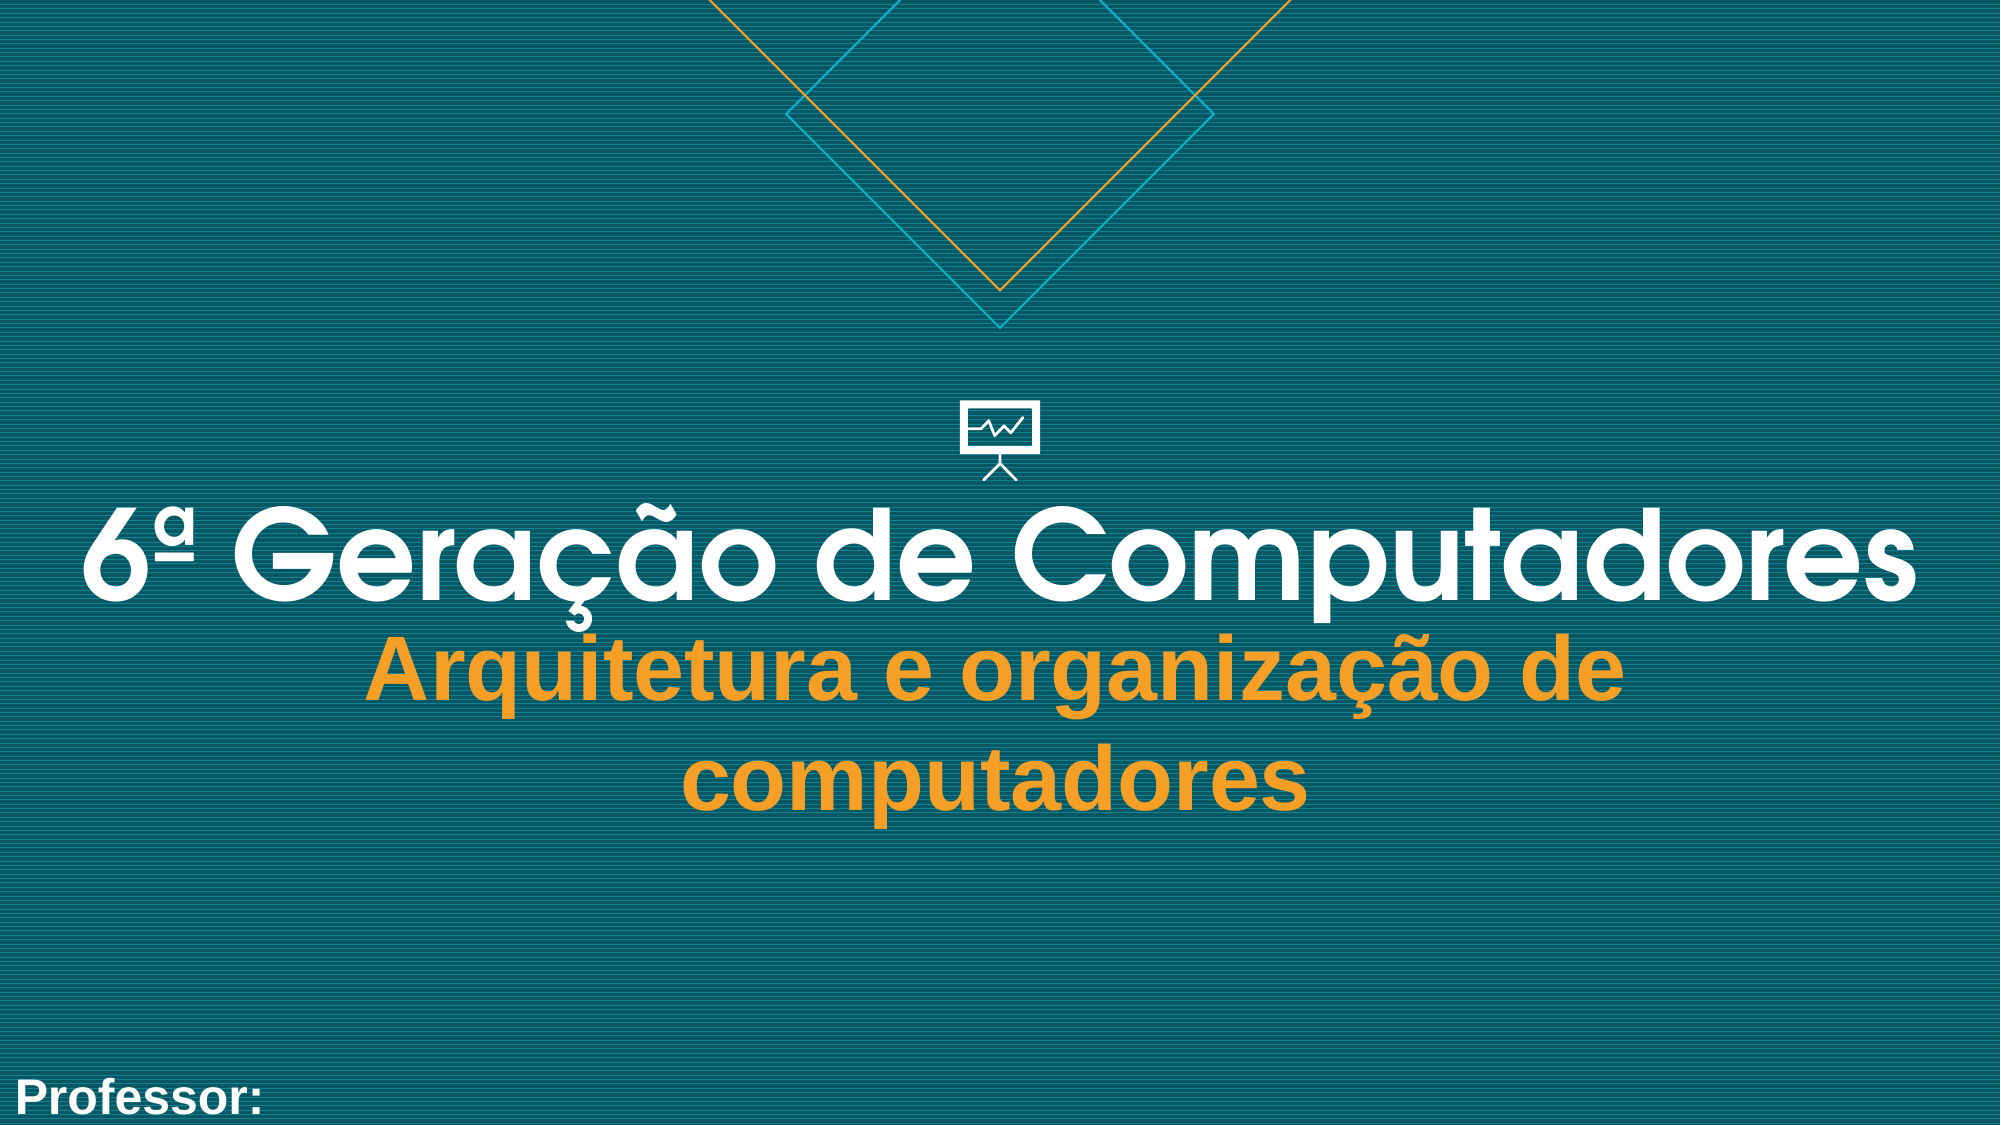

# 6ª Geração de Computadores
Arquitetura e organização de computadores
Professor: Thalles